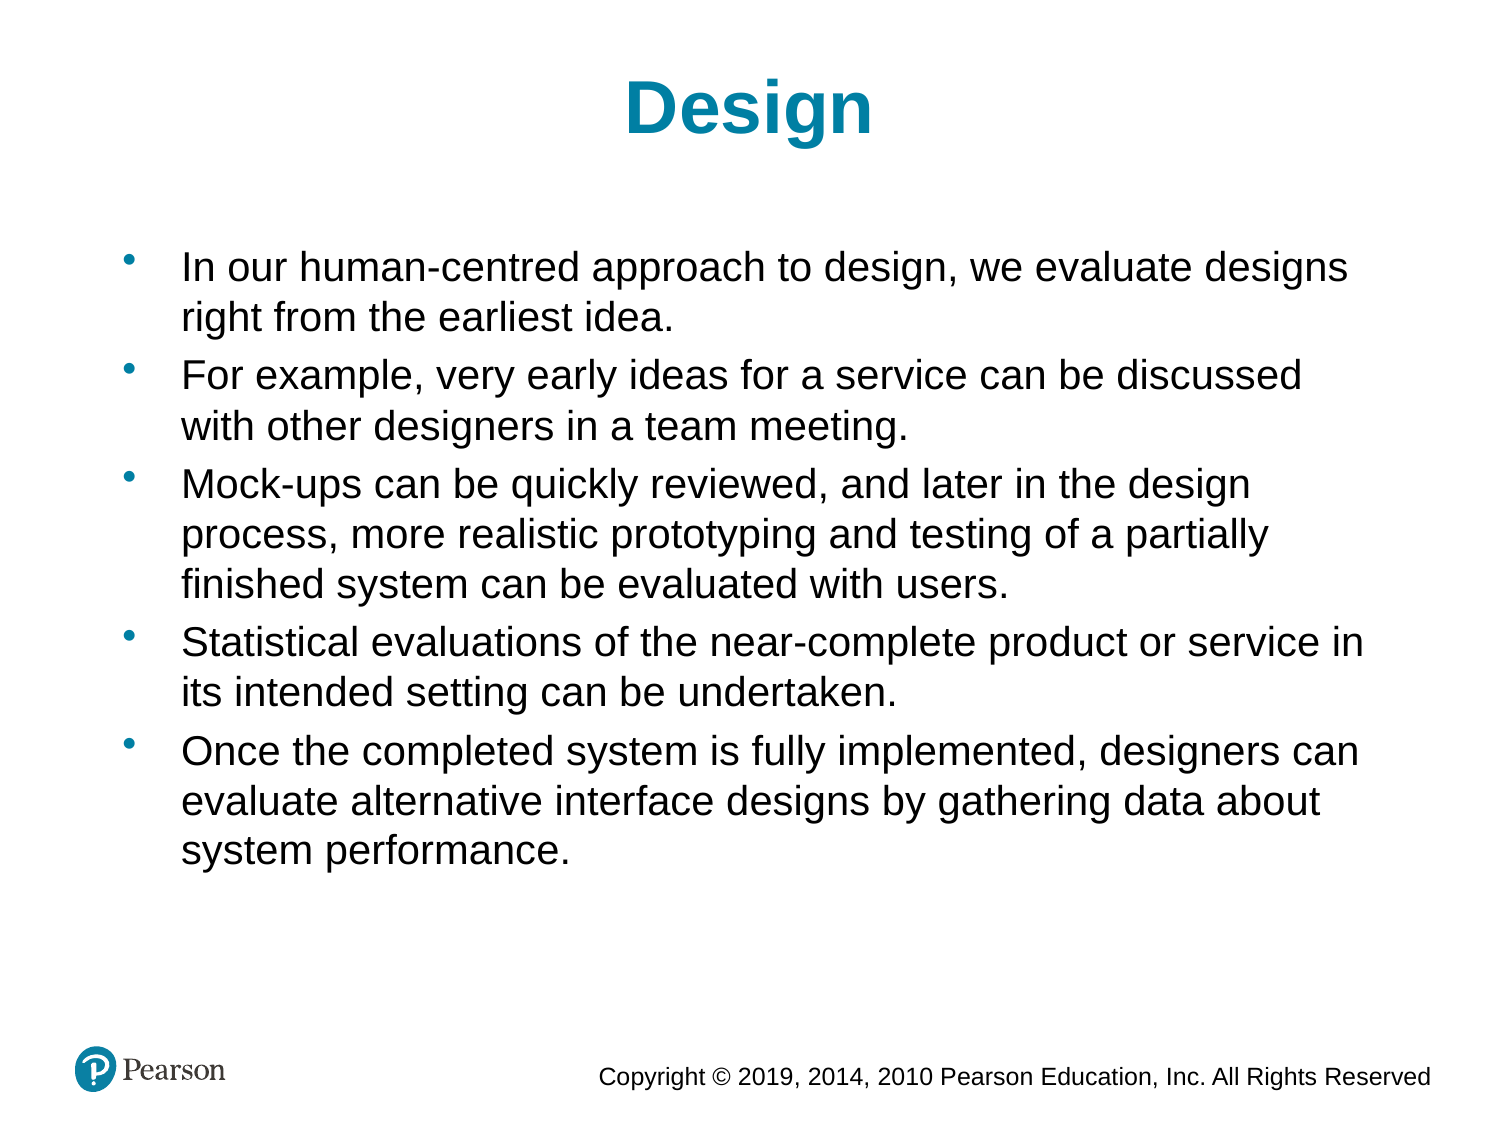

Design
In our human-centred approach to design, we evaluate designs right from the earliest idea.
For example, very early ideas for a service can be discussed with other designers in a team meeting.
Mock-ups can be quickly reviewed, and later in the design process, more realistic prototyping and testing of a partially finished system can be evaluated with users.
Statistical evaluations of the near-complete product or service in its intended setting can be undertaken.
Once the completed system is fully implemented, designers can evaluate alternative interface designs by gathering data about system performance.